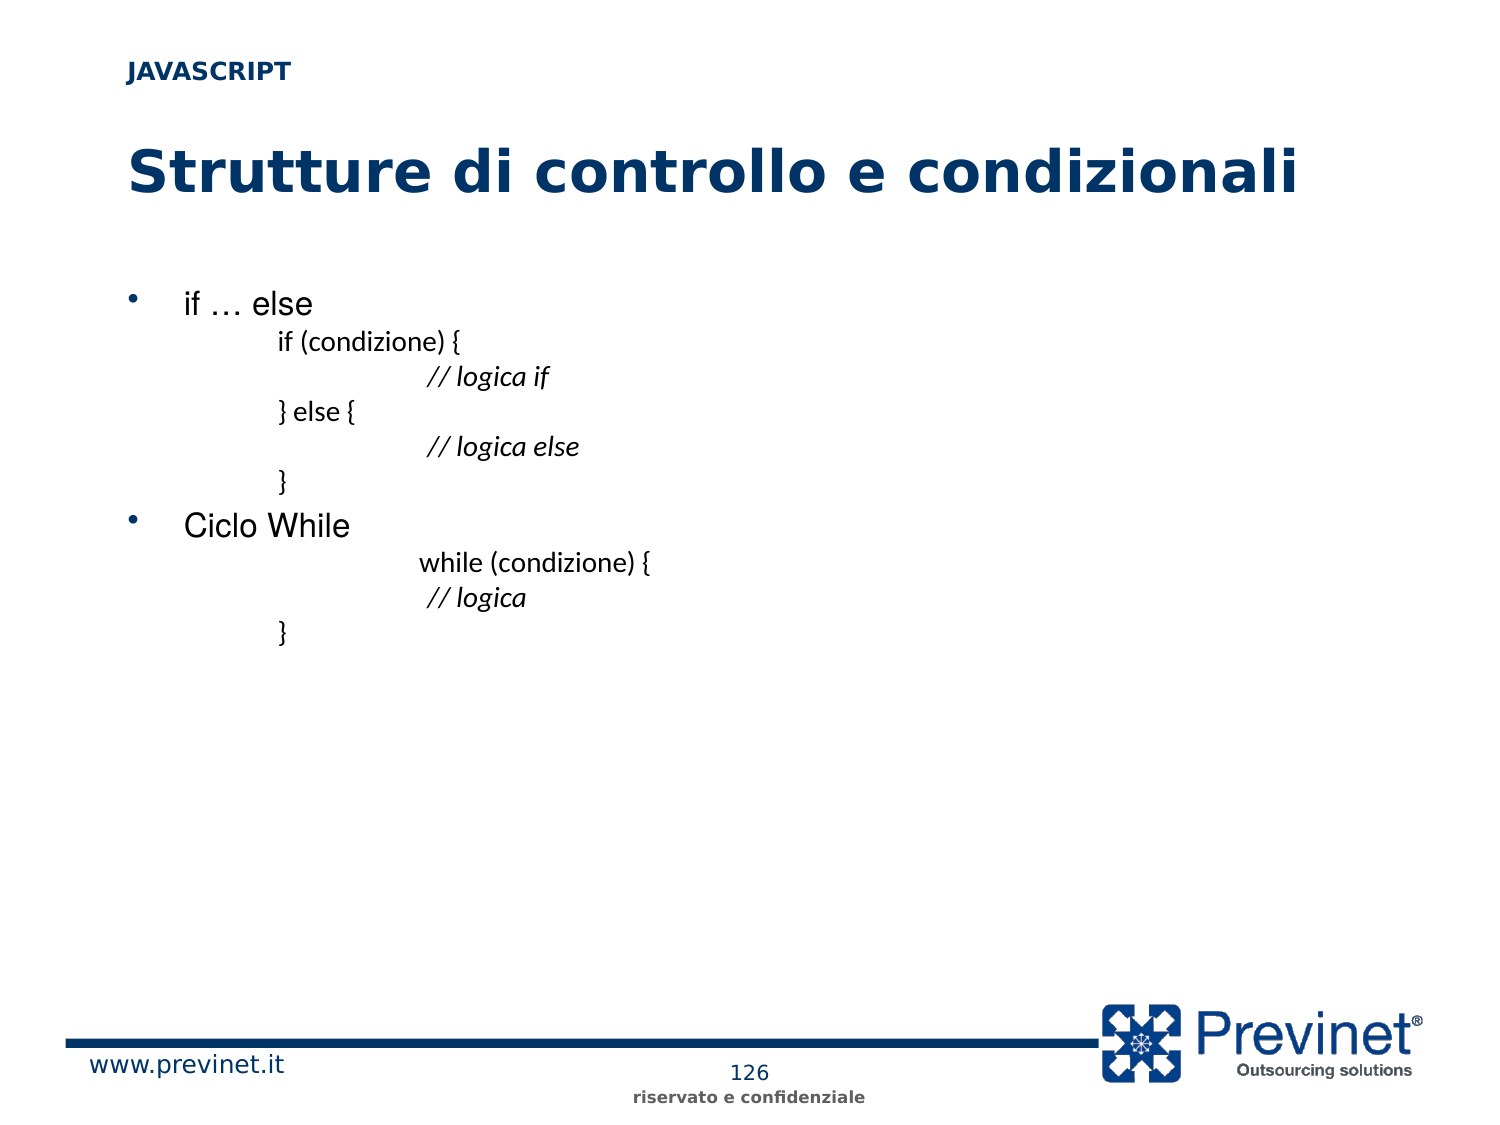

JavaScript
# Strutture di controllo e condizionali
if … else
	if (condizione) {
	  	// logica if
	} else {
  		// logica else
	}
Ciclo While
	while (condizione) {
 		// logica
	}